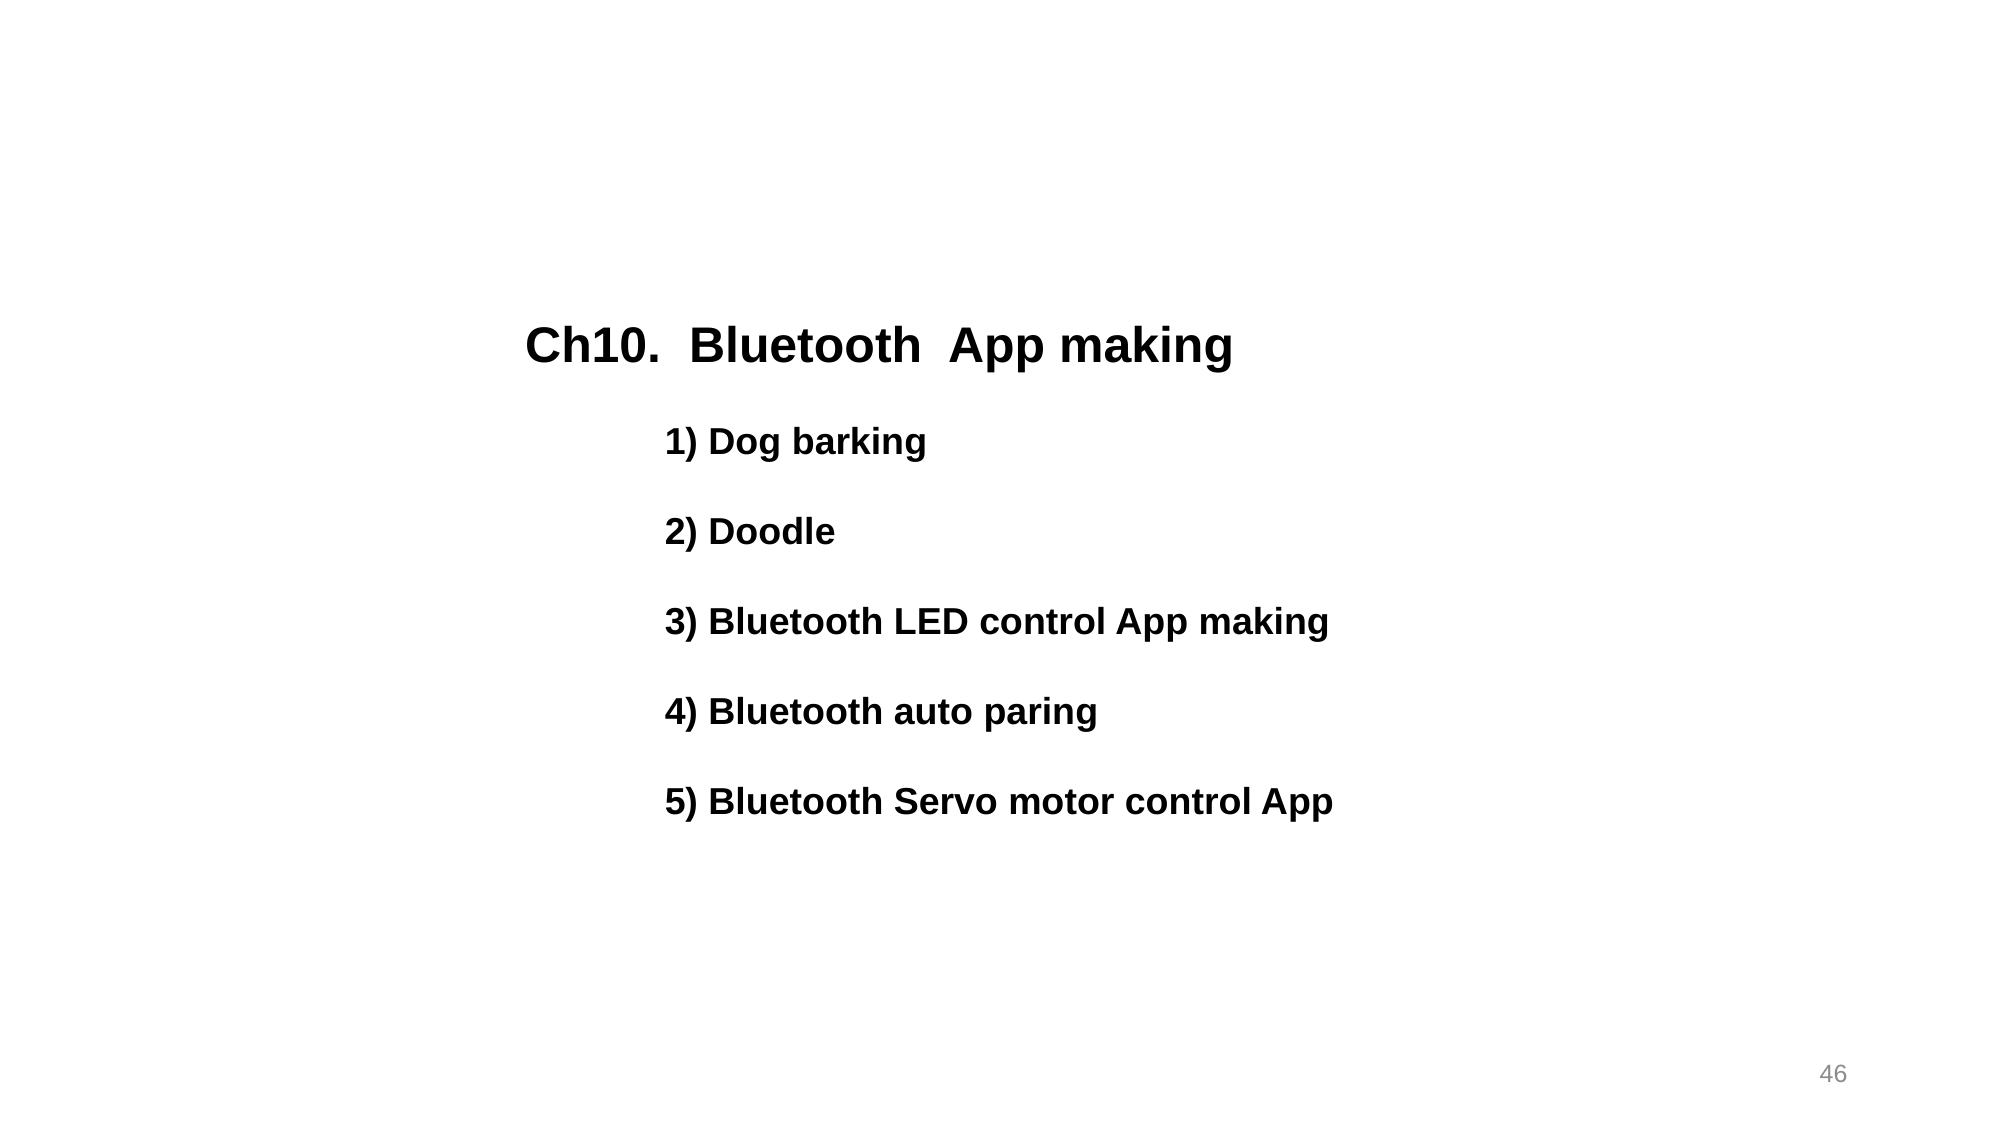

Ch10.  Bluetooth  App making

	1) Dog barking

	2) Doodle

	3) Bluetooth LED control App making

	4) Bluetooth auto paring

	5) Bluetooth Servo motor control App
46